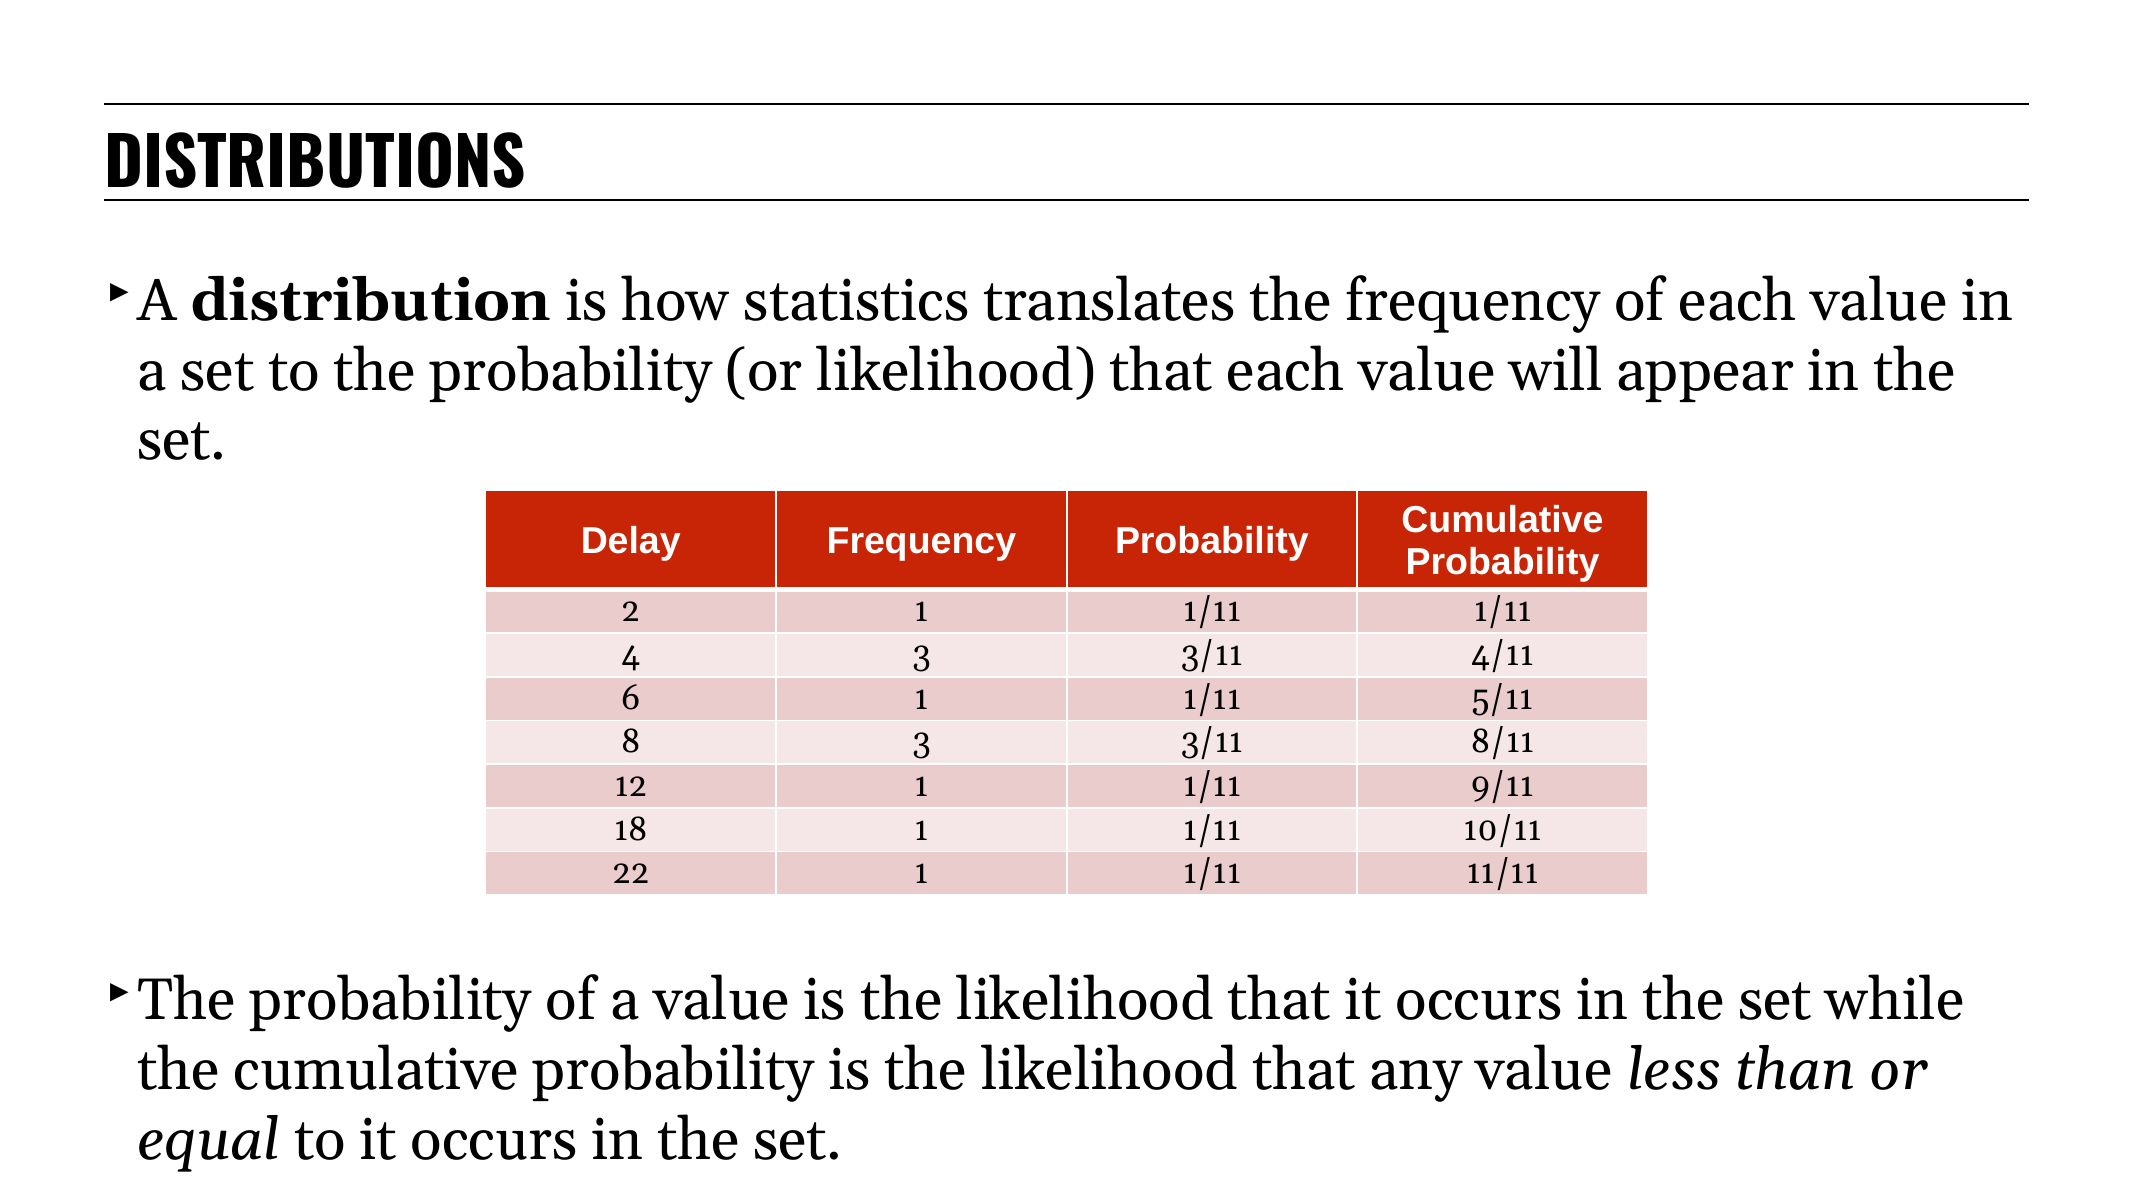

DISTRIBUTIONS

A distribution is how statistics translates the frequency of each value in a set to the probability (or likelihood) that each value will appear in the set.

The probability of a value is the likelihood that it occurs in the set while the cumulative probability is the likelihood that any value less than or equal to it occurs in the set.
| Delay | Frequency | Probability | Cumulative Probability |
| --- | --- | --- | --- |
| 2 | 1 | 1/11 | 1/11 |
| 4 | 3 | 3/11 | 4/11 |
| 6 | 1 | 1/11 | 5/11 |
| 8 | 3 | 3/11 | 8/11 |
| 12 | 1 | 1/11 | 9/11 |
| 18 | 1 | 1/11 | 10/11 |
| 22 | 1 | 1/11 | 11/11 |